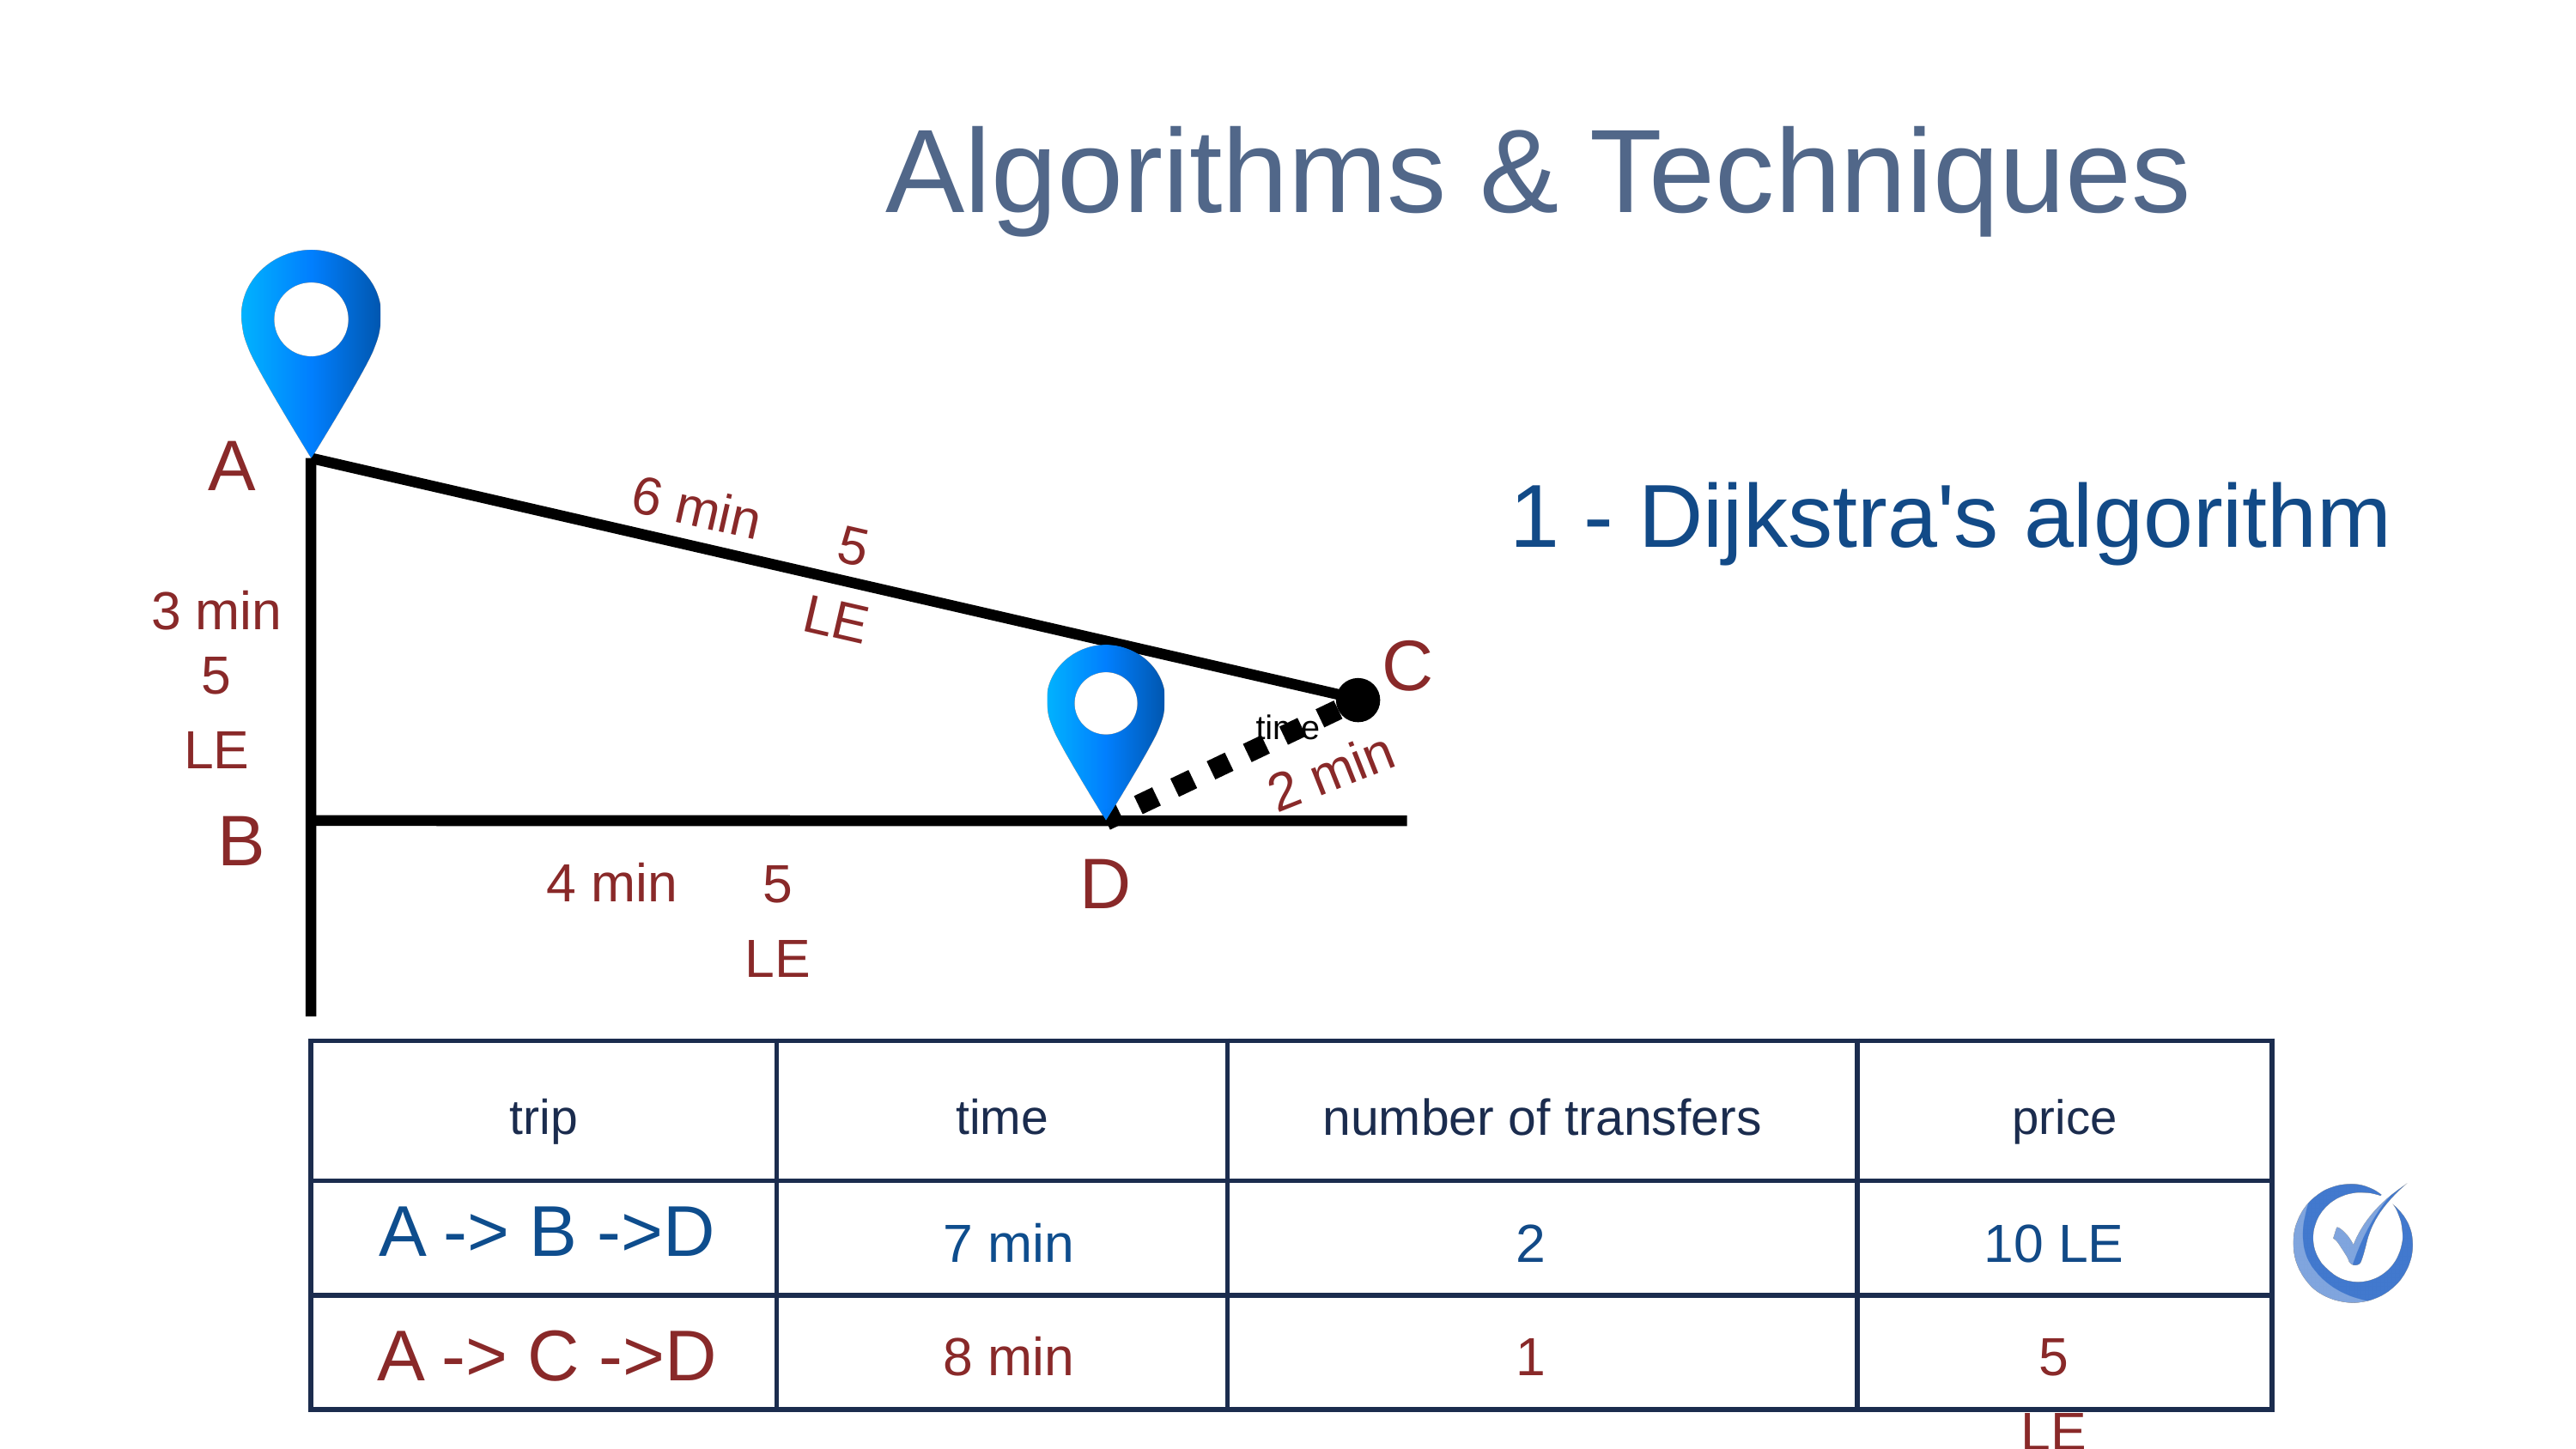

Algorithms & Techniques

A
1 - Dijkstra's algorithm

6 min
5 LE
3 min
C
5 LE

time

2 min
B

D
4 min
5 LE
| trip | time | number of transfers | price |
| --- | --- | --- | --- |
|  |  |  |  |
|  |  |  |  |
     A -> B ->D

7 min
2
10 LE
     A -> C ->D
8 min
1
5 LE